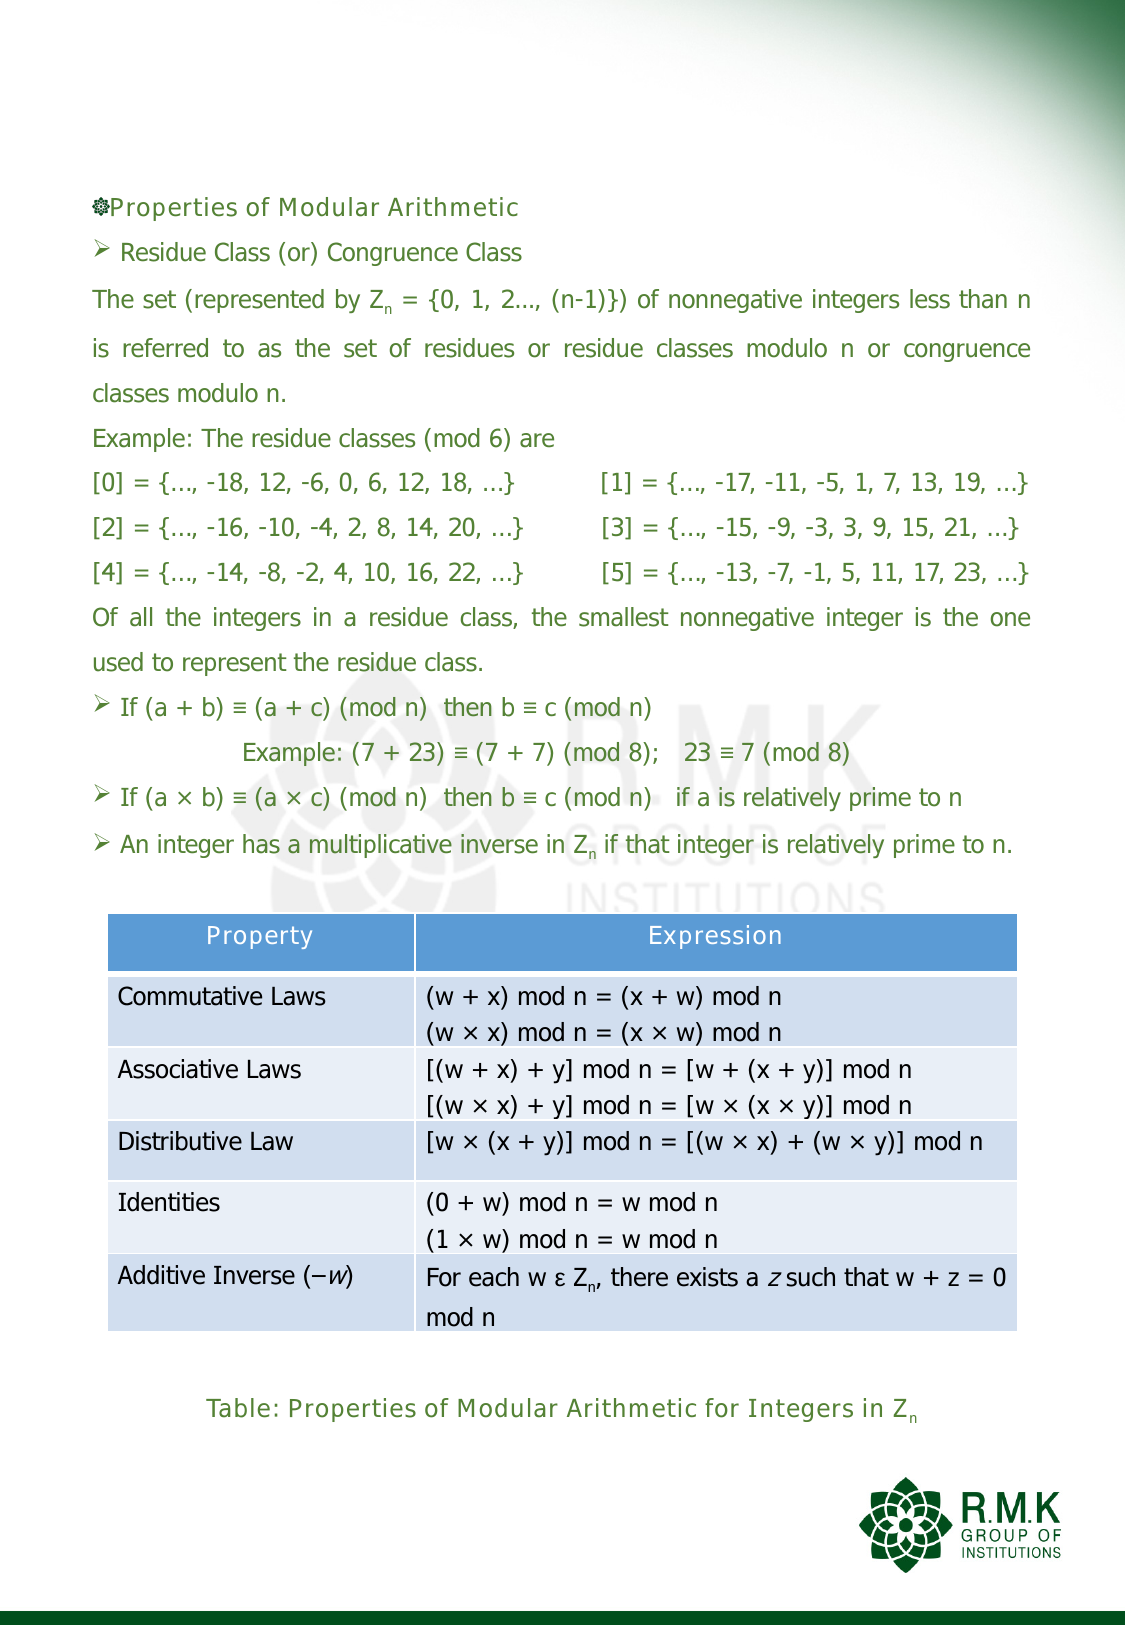

#
Properties of Modular Arithmetic
Residue Class (or) Congruence Class
The set (represented by Zn = {0, 1, 2…, (n-1)}) of nonnegative integers less than n is referred to as the set of residues or residue classes modulo n or congruence classes modulo n.
Example: The residue classes (mod 6) are
[0] = {..., -18, 12, -6, 0, 6, 12, 18, ...}           [1] = {..., -17, -11, -5, 1, 7, 13, 19, ...}
[2] = {..., -16, -10, -4, 2, 8, 14, 20, ...}          [3] = {..., -15, -9, -3, 3, 9, 15, 21, ...}
[4] = {..., -14, -8, -2, 4, 10, 16, 22, ...}          [5] = {..., -13, -7, -1, 5, 11, 17, 23, ...}
Of all the integers in a residue class, the smallest nonnegative integer is the one used to represent the residue class.
If (a + b) ≡ (a + c) (mod n)  then b ≡ c (mod n)
	Example: (7 + 23) ≡ (7 + 7) (mod 8);   23 ≡ 7 (mod 8)
If (a × b) ≡ (a × c) (mod n)  then b ≡ c (mod n)   if a is relatively prime to n
An integer has a multiplicative inverse in Zn if that integer is relatively prime to n.

Table: Properties of Modular Arithmetic for Integers in Zn

| Property | Expression |
| --- | --- |
| Commutative Laws | (w + x) mod n = (x + w) mod n (w × x) mod n = (x × w) mod n |
| Associative Laws | [(w + x) + y] mod n = [w + (x + y)] mod n [(w × x) + y] mod n = [w × (x × y)] mod n |
| Distributive Law | [w × (x + y)] mod n = [(w × x) + (w × y)] mod n |
| Identities | (0 + w) mod n = w mod n (1 × w) mod n = w mod n |
| Additive Inverse (–w) | For each w ε Zn, there exists a z such that w + z = 0 mod n |